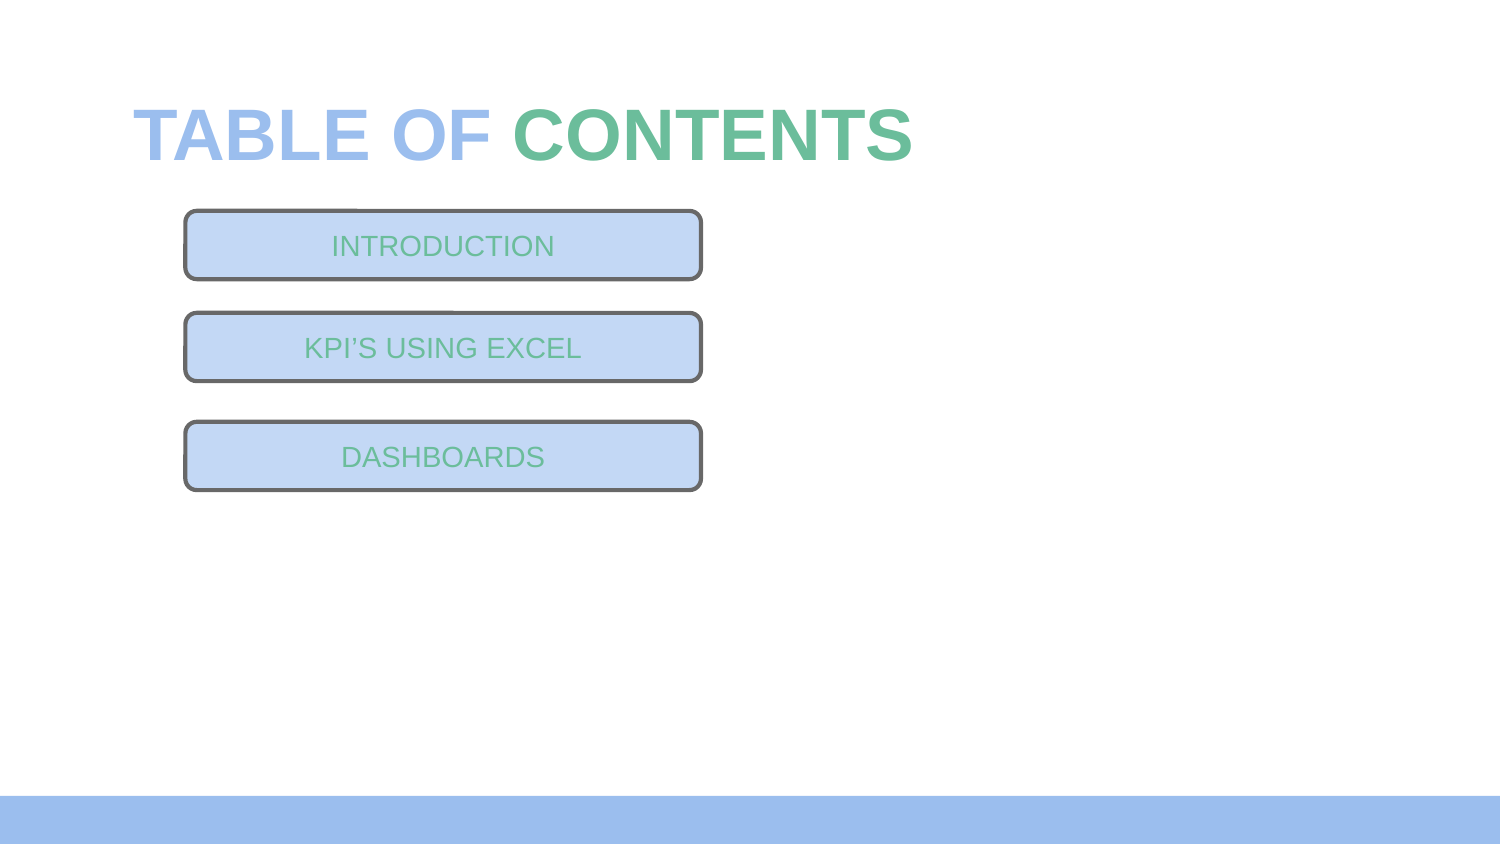

TABLE OF CONTENTS
INTRODUCTION
# 1
2
KPI’S USING EXCEL
2
DASHBOARDS
3